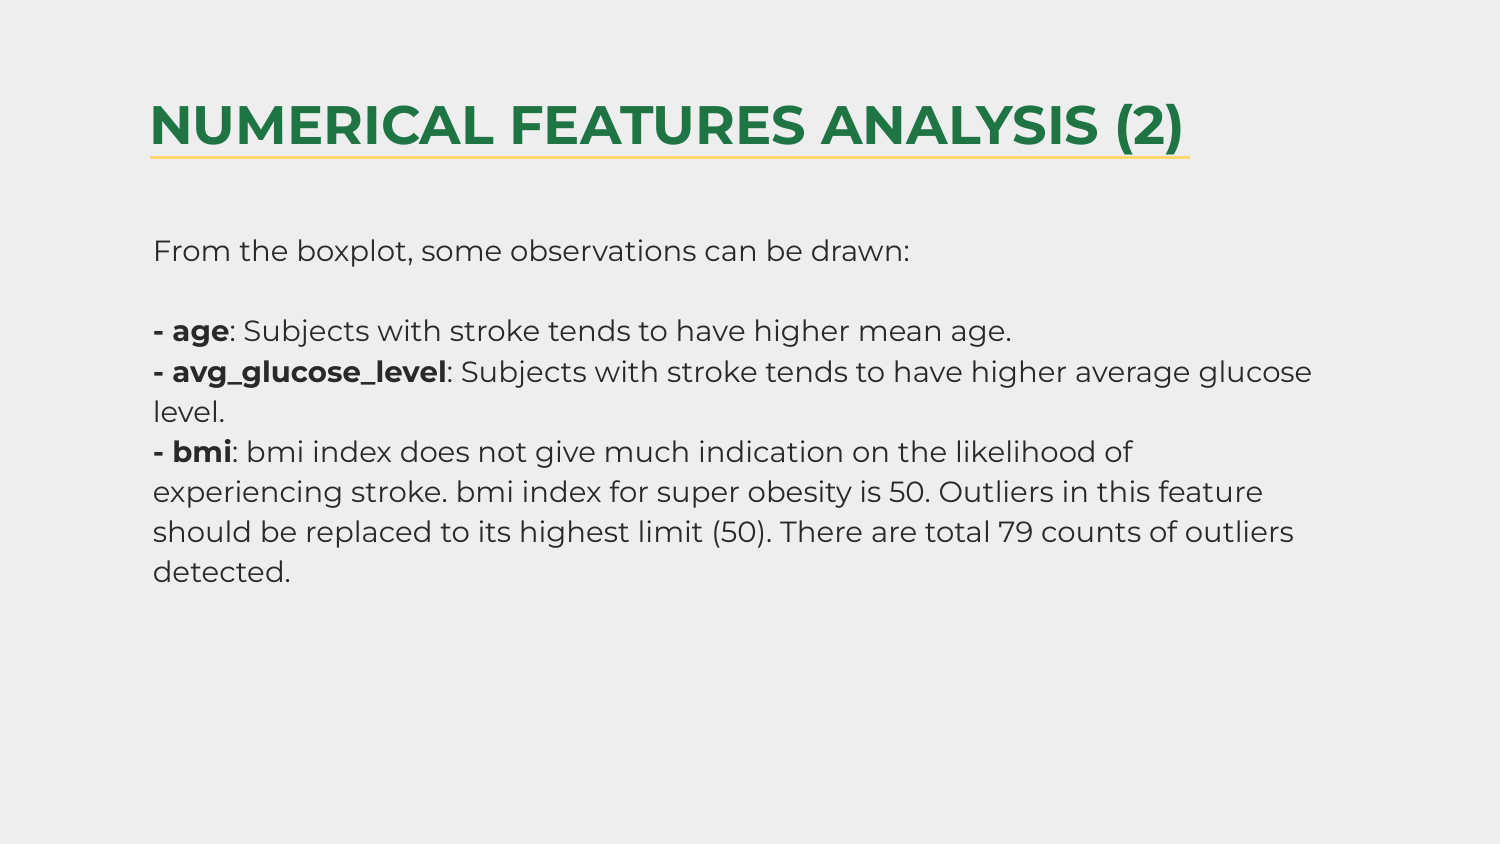

# NUMERICAL FEATURES ANALYSIS (2)
From the boxplot, some observations can be drawn:

- age: Subjects with stroke tends to have higher mean age.
- avg_glucose_level: Subjects with stroke tends to have higher average glucose level.
- bmi: bmi index does not give much indication on the likelihood of experiencing stroke. bmi index for super obesity is 50. Outliers in this feature should be replaced to its highest limit (50). There are total 79 counts of outliers detected.